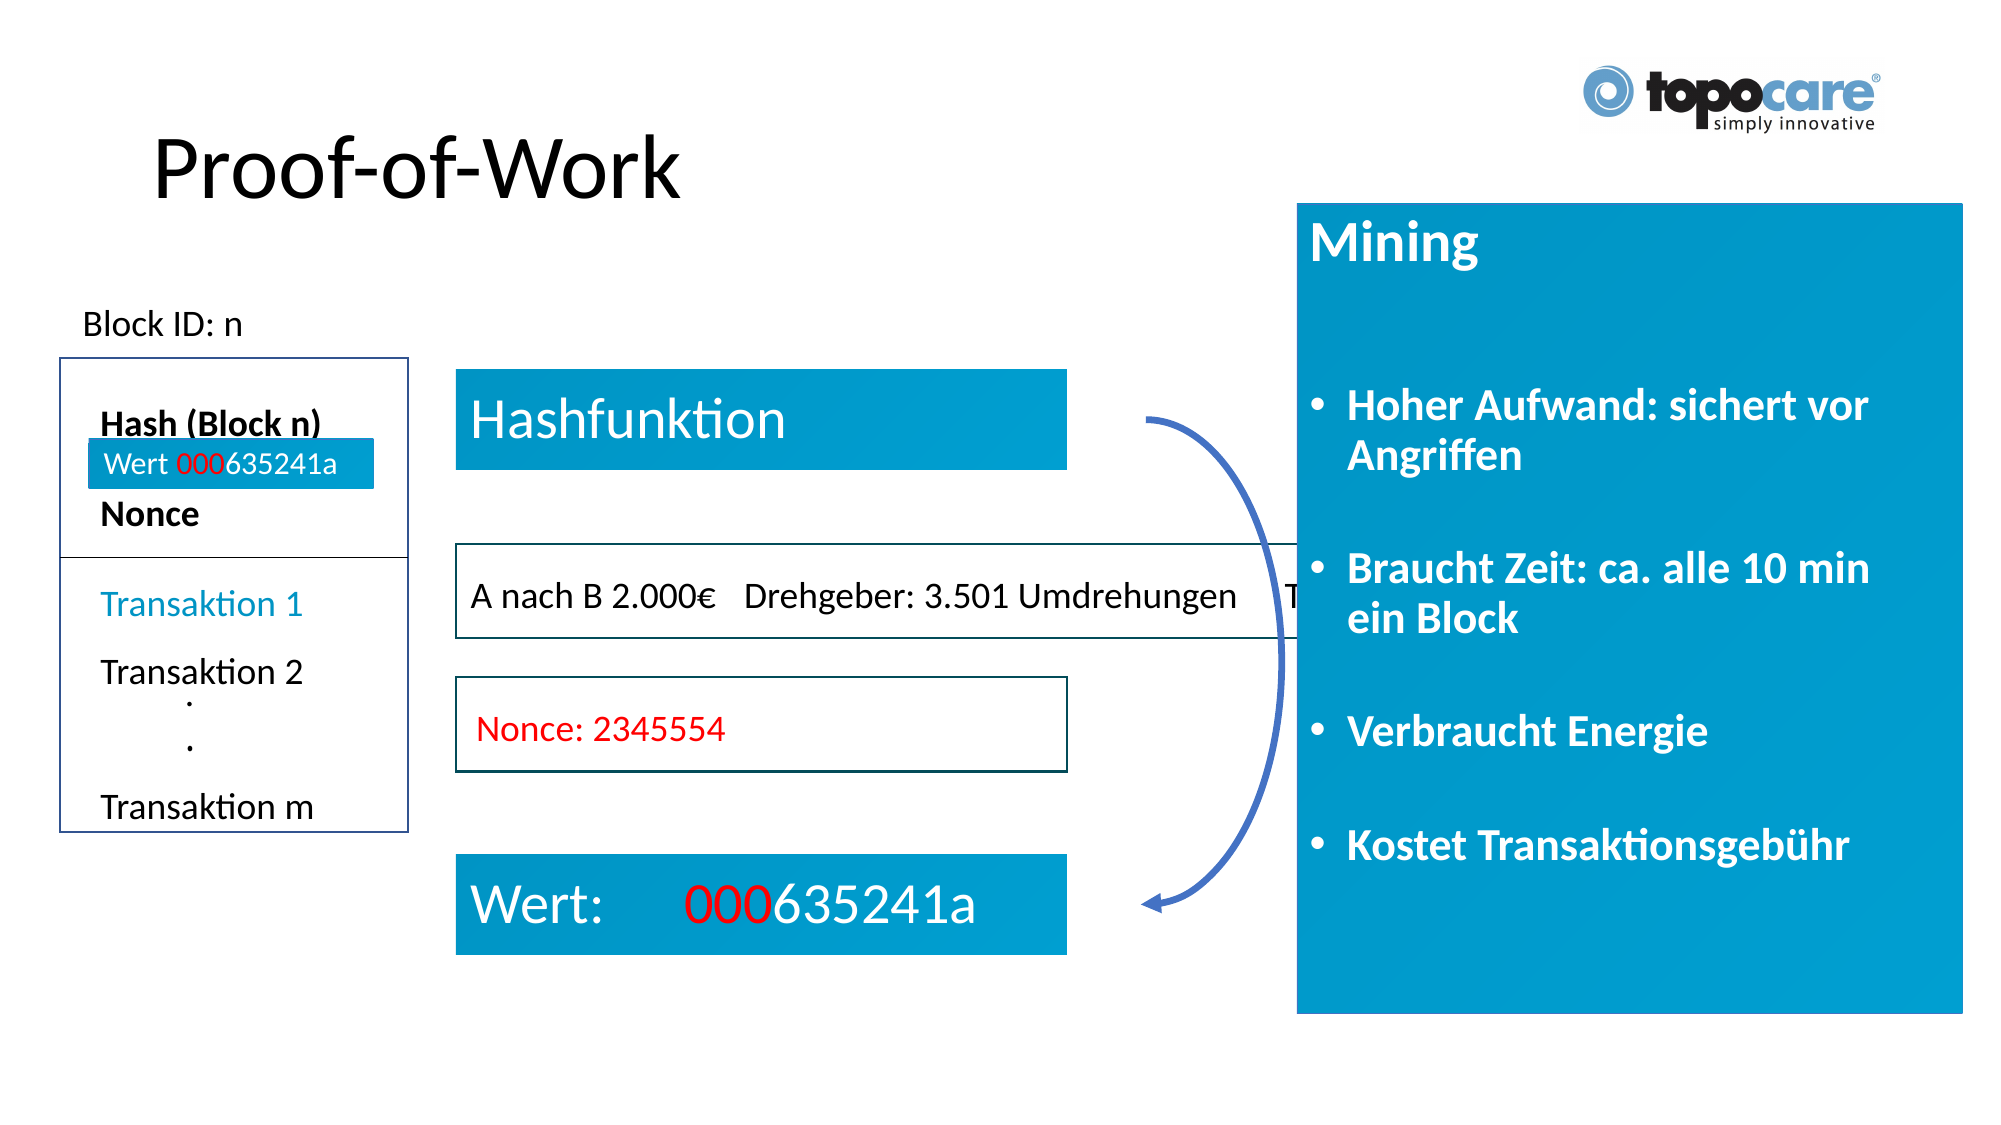

# Proof-of-Work
Mining

Hoher Aufwand: sichert vor Angriffen

Braucht Zeit: ca. alle 10 min ein Block

Verbraucht Energie

Kostet Transaktionsgebühr

Block ID: n

Hash (Block n)
Hash (Block n+1)
Nonce
Hashfunktion

Wert 000635241a

Transaktion 1
Transaktion 2
          .
Transaktion m
A nach B 2.000€
Drehgeber: 3.501 Umdrehungen
Temperatur: 05.09.2018, 22°C

          .

          .

Nonce: 2345554
Wert:      000635241a